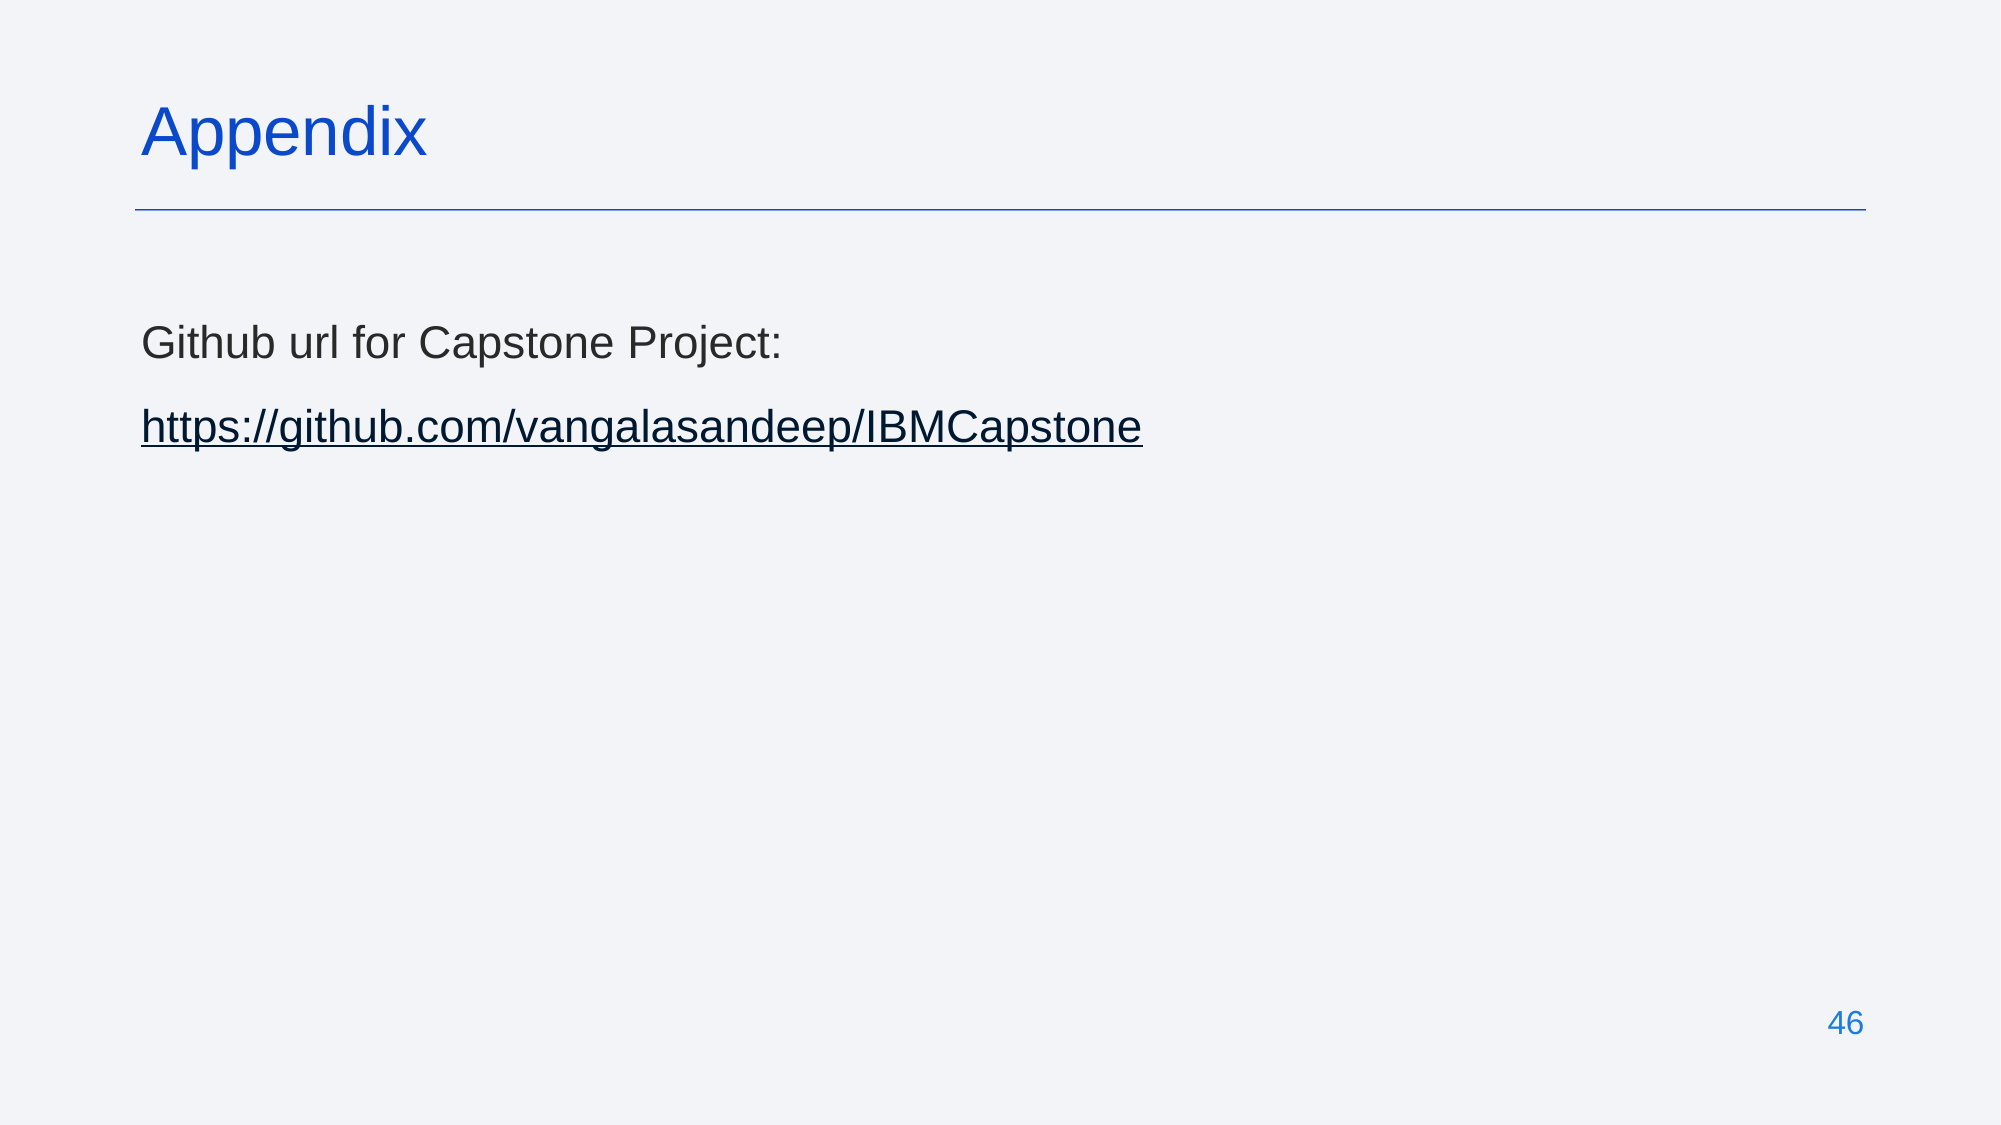

Appendix
Github url for Capstone Project:
https://github.com/vangalasandeep/IBMCapstone
46